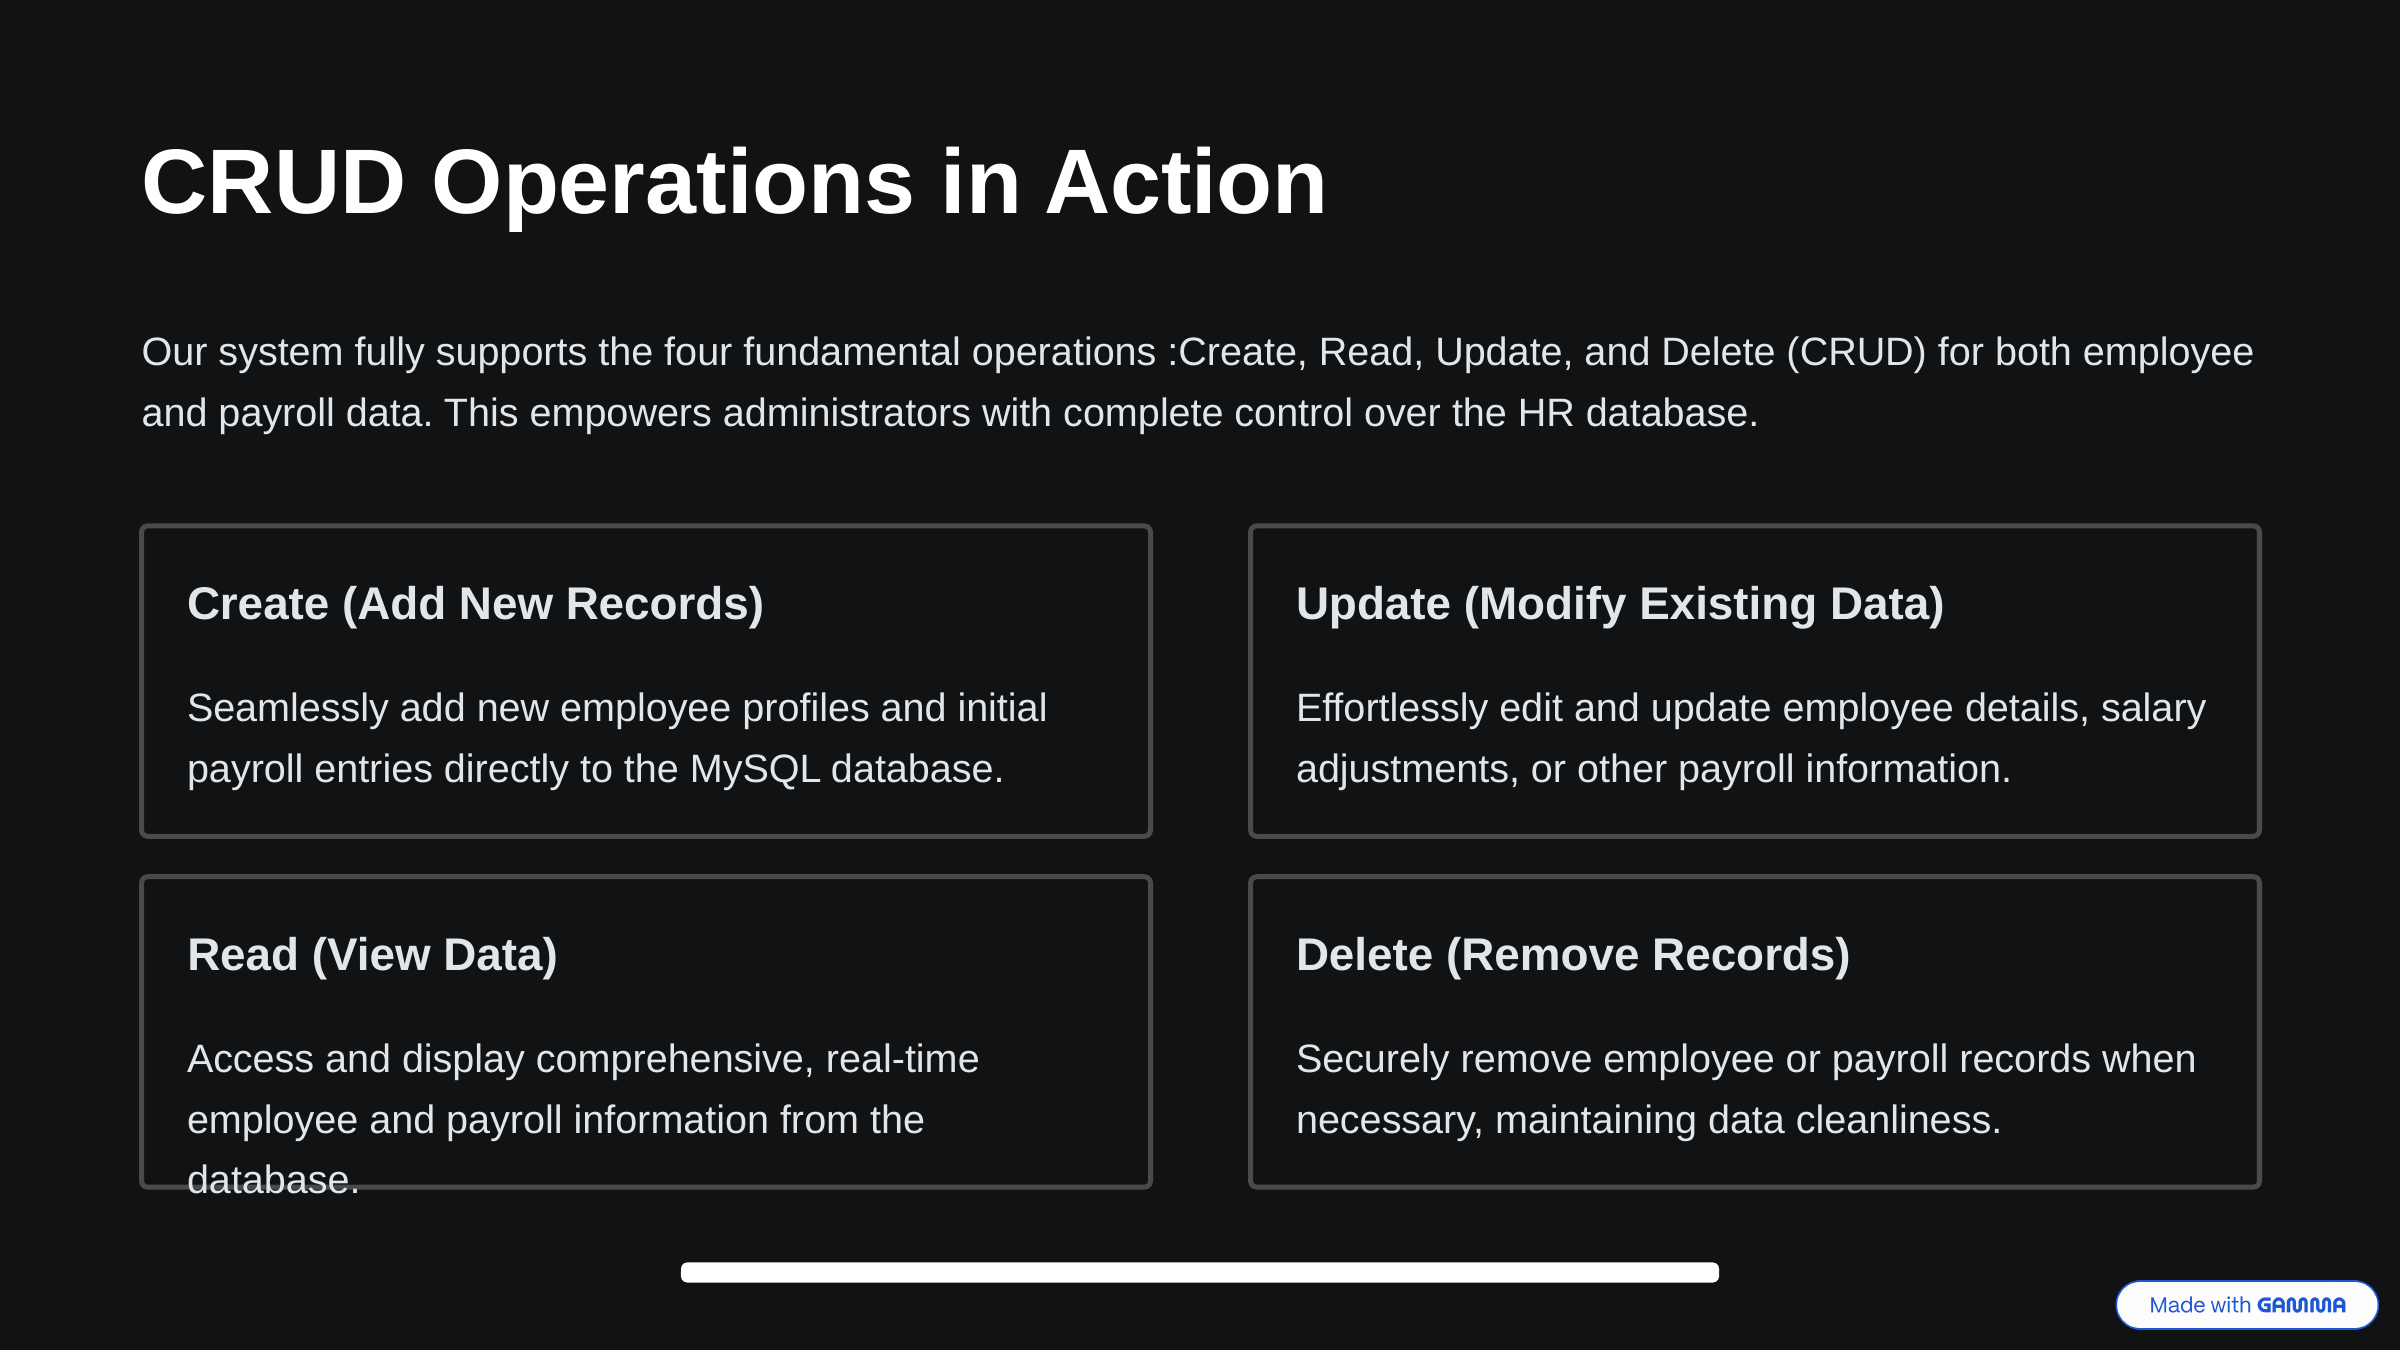

CRUD Operations in Action
Our system fully supports the four fundamental operations :Create, Read, Update, and Delete (CRUD) for both employee and payroll data. This empowers administrators with complete control over the HR database.

Create (Add New Records)
Update (Modify Existing Data)
Seamlessly add new employee profiles and initial payroll entries directly to the MySQL database.
Effortlessly edit and update employee details, salary adjustments, or other payroll information.

Read (View Data)
Delete (Remove Records)
Access and display comprehensive, real-time employee and payroll information from the database.
Securely remove employee or payroll records when necessary, maintaining data cleanliness.